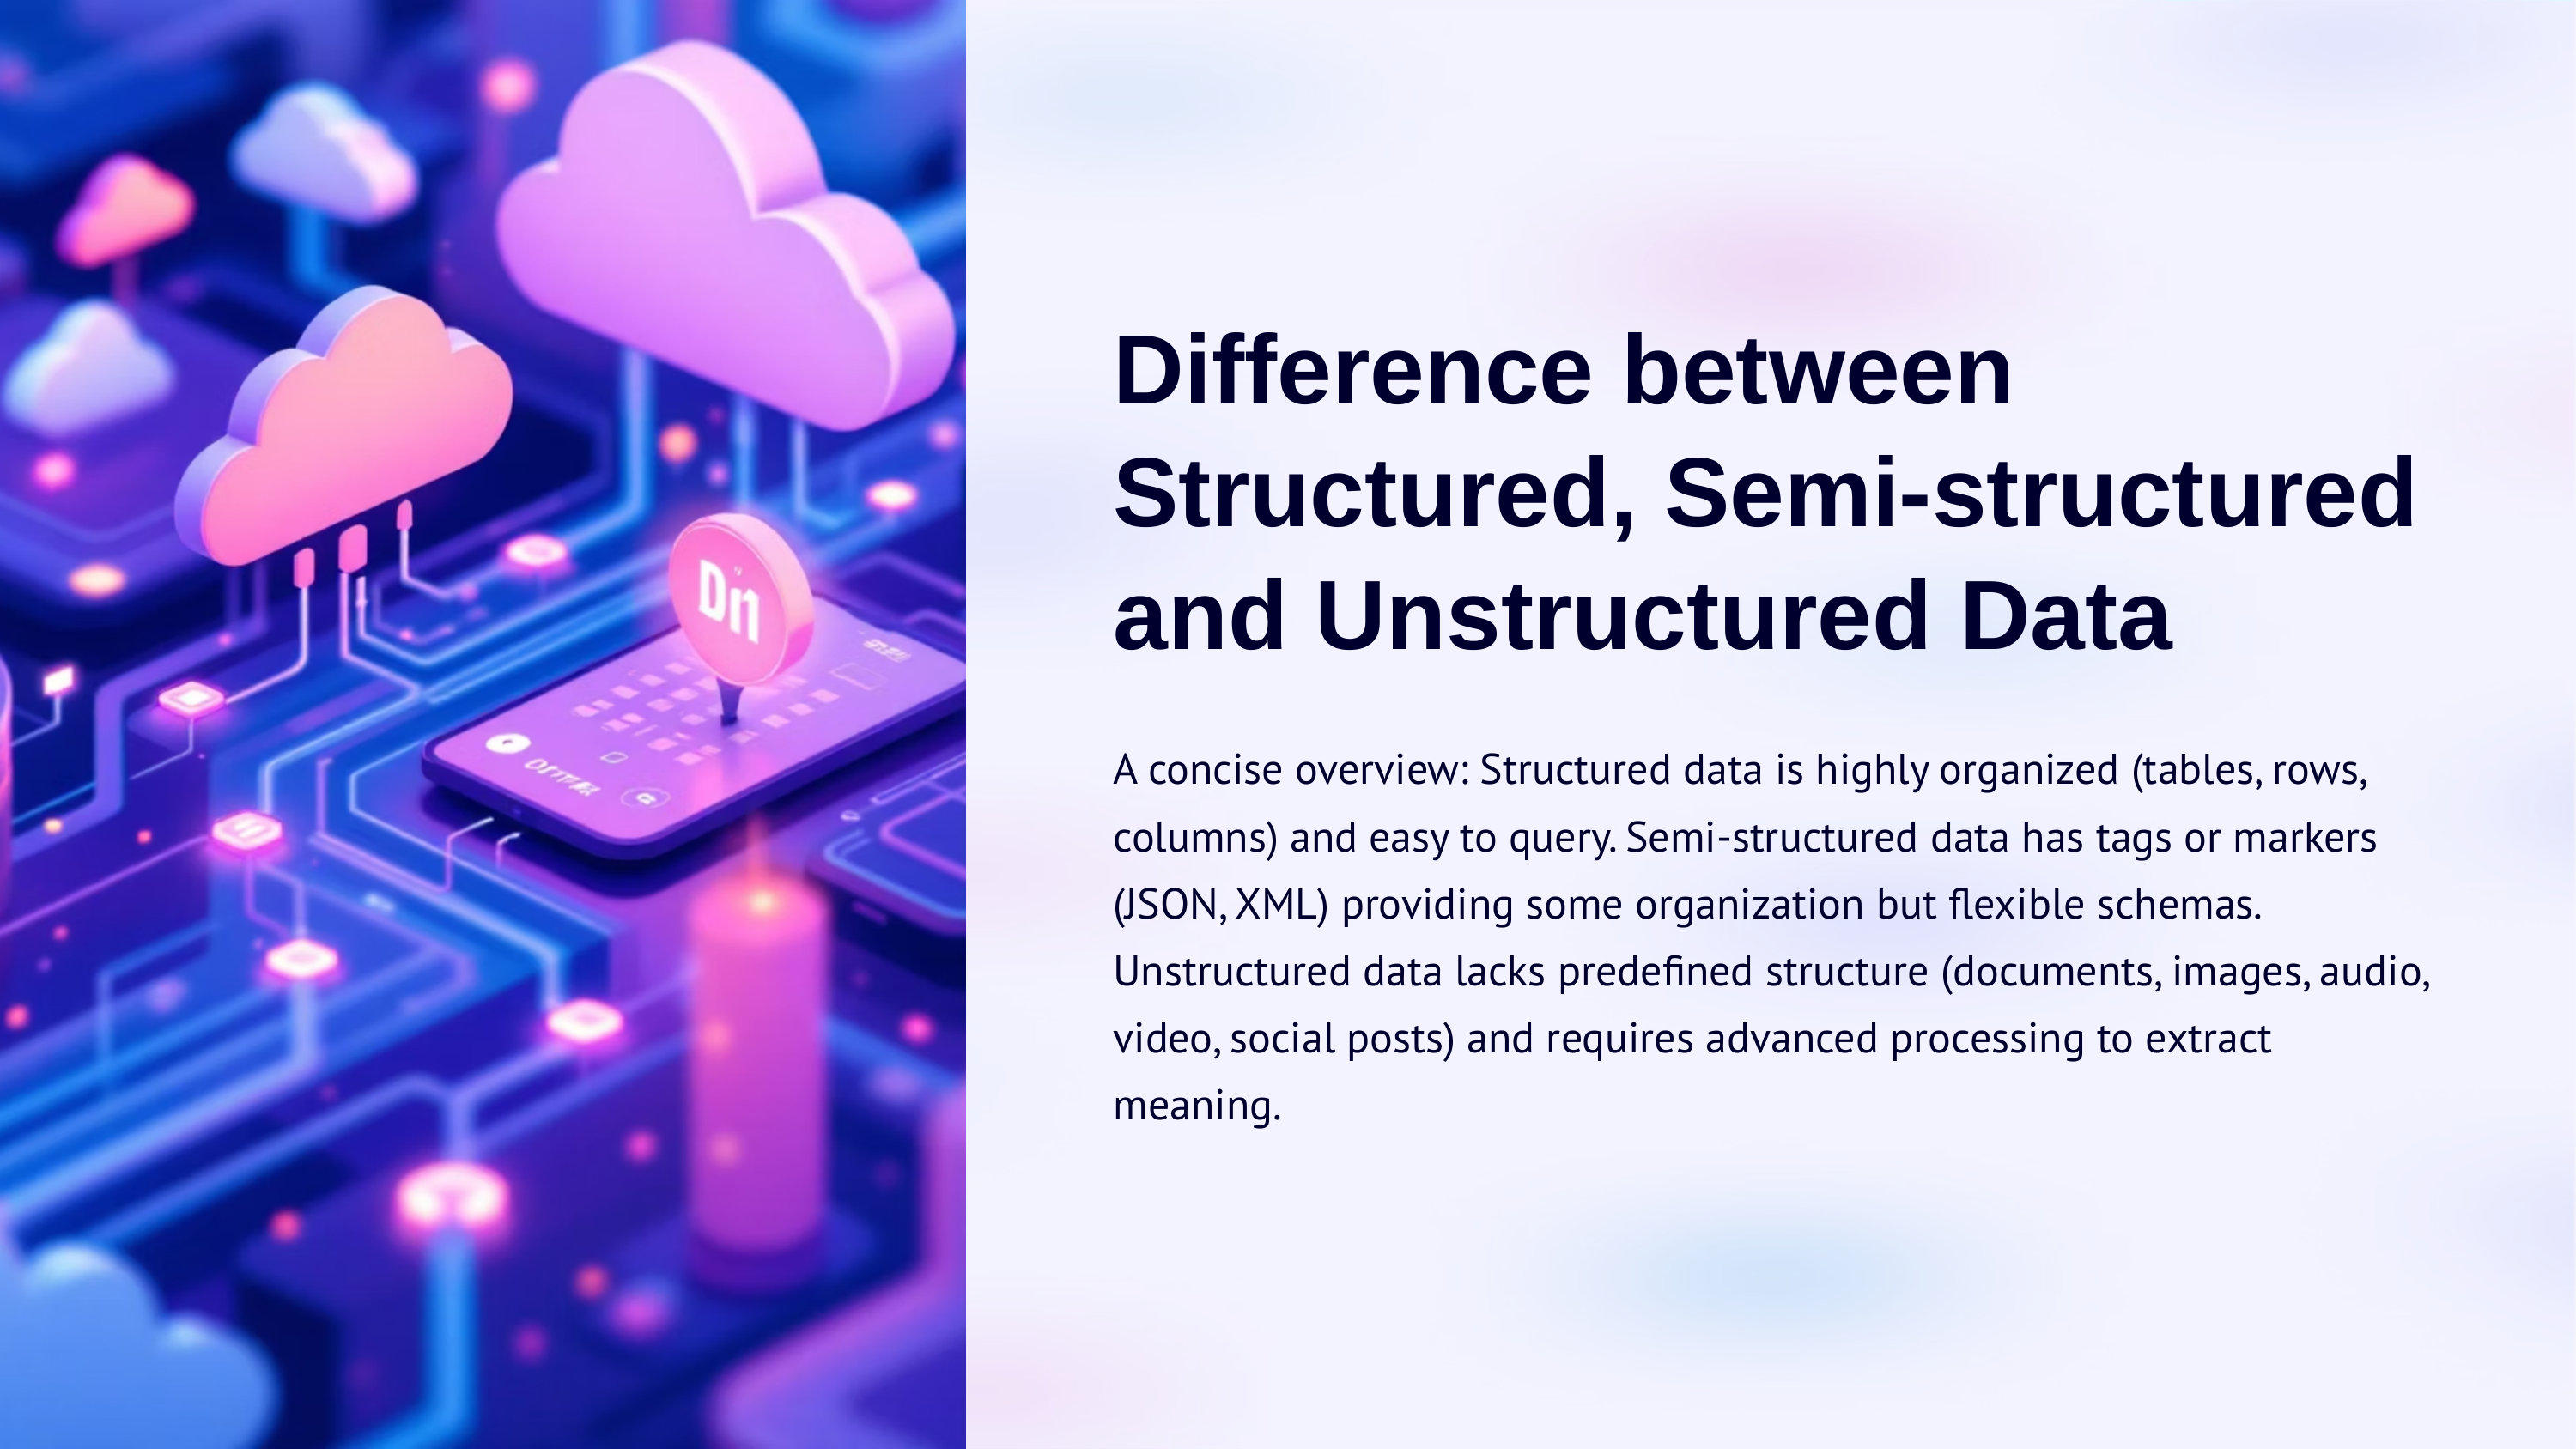

Difference between Structured, Semi-structured and Unstructured Data
A concise overview: Structured data is highly organized (tables, rows, columns) and easy to query. Semi-structured data has tags or markers (JSON, XML) providing some organization but flexible schemas. Unstructured data lacks predefined structure (documents, images, audio, video, social posts) and requires advanced processing to extract meaning.